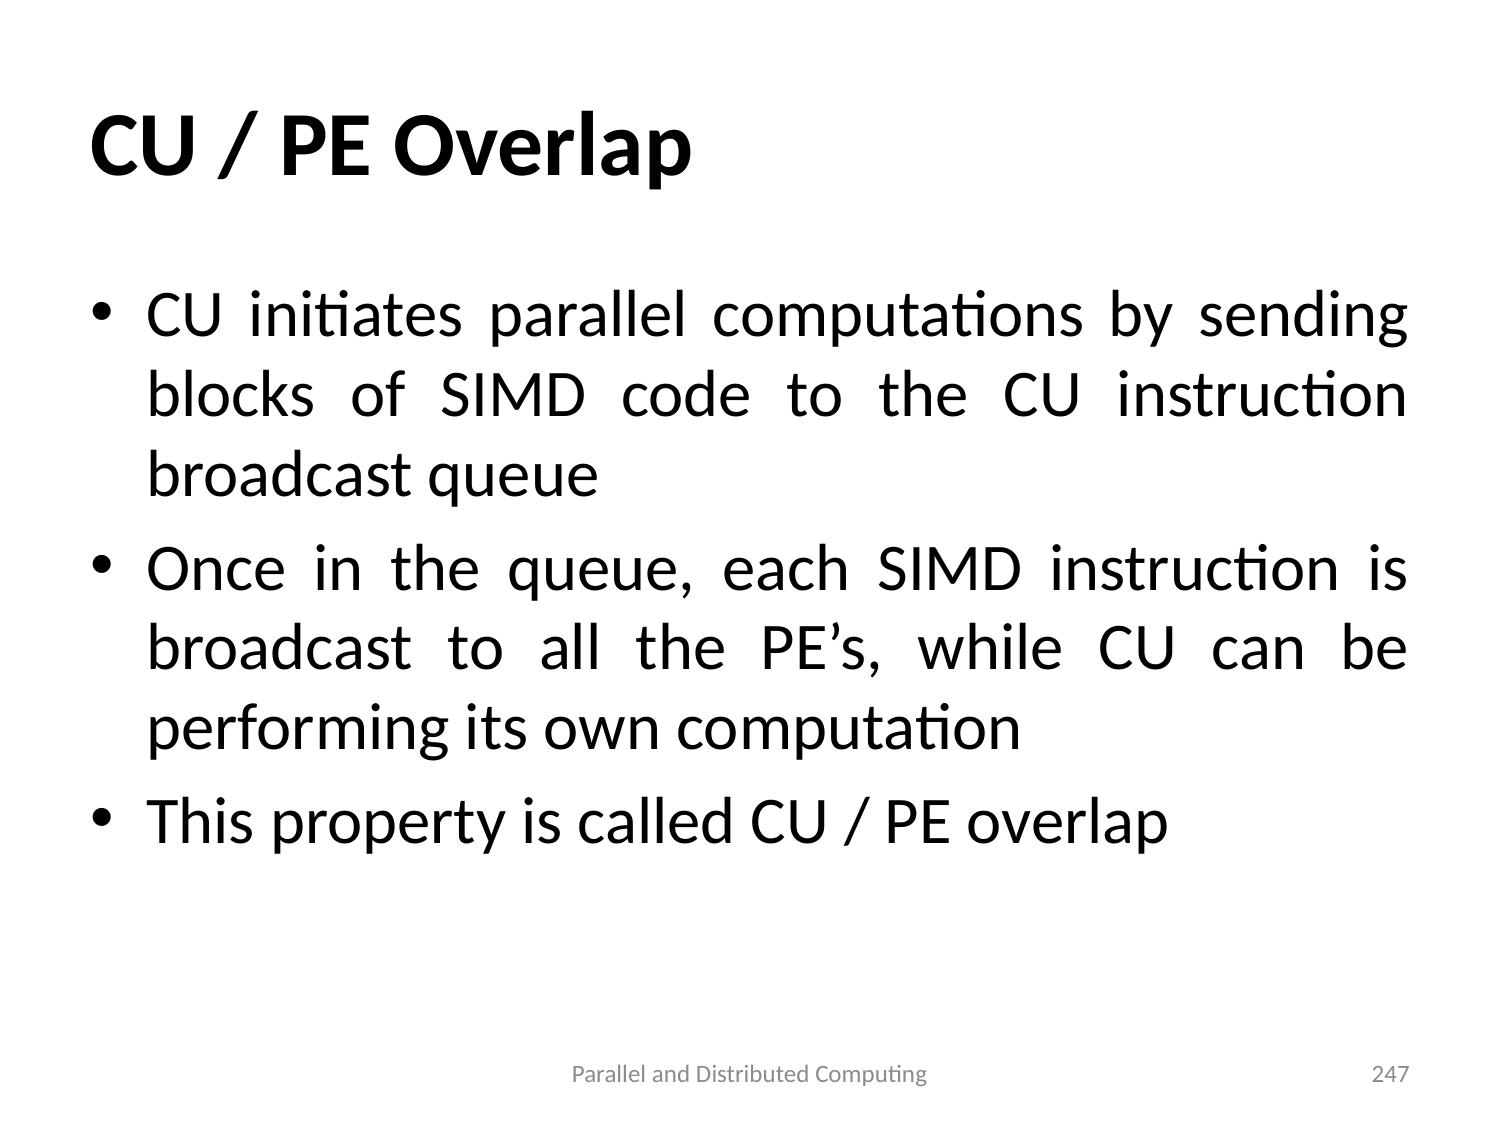

# CU / PE Overlap
CU initiates parallel computations by sending blocks of SIMD code to the CU instruction broadcast queue
Once in the queue, each SIMD instruction is broadcast to all the PE’s, while CU can be performing its own computation
This property is called CU / PE overlap

Parallel and Distributed Computing
247